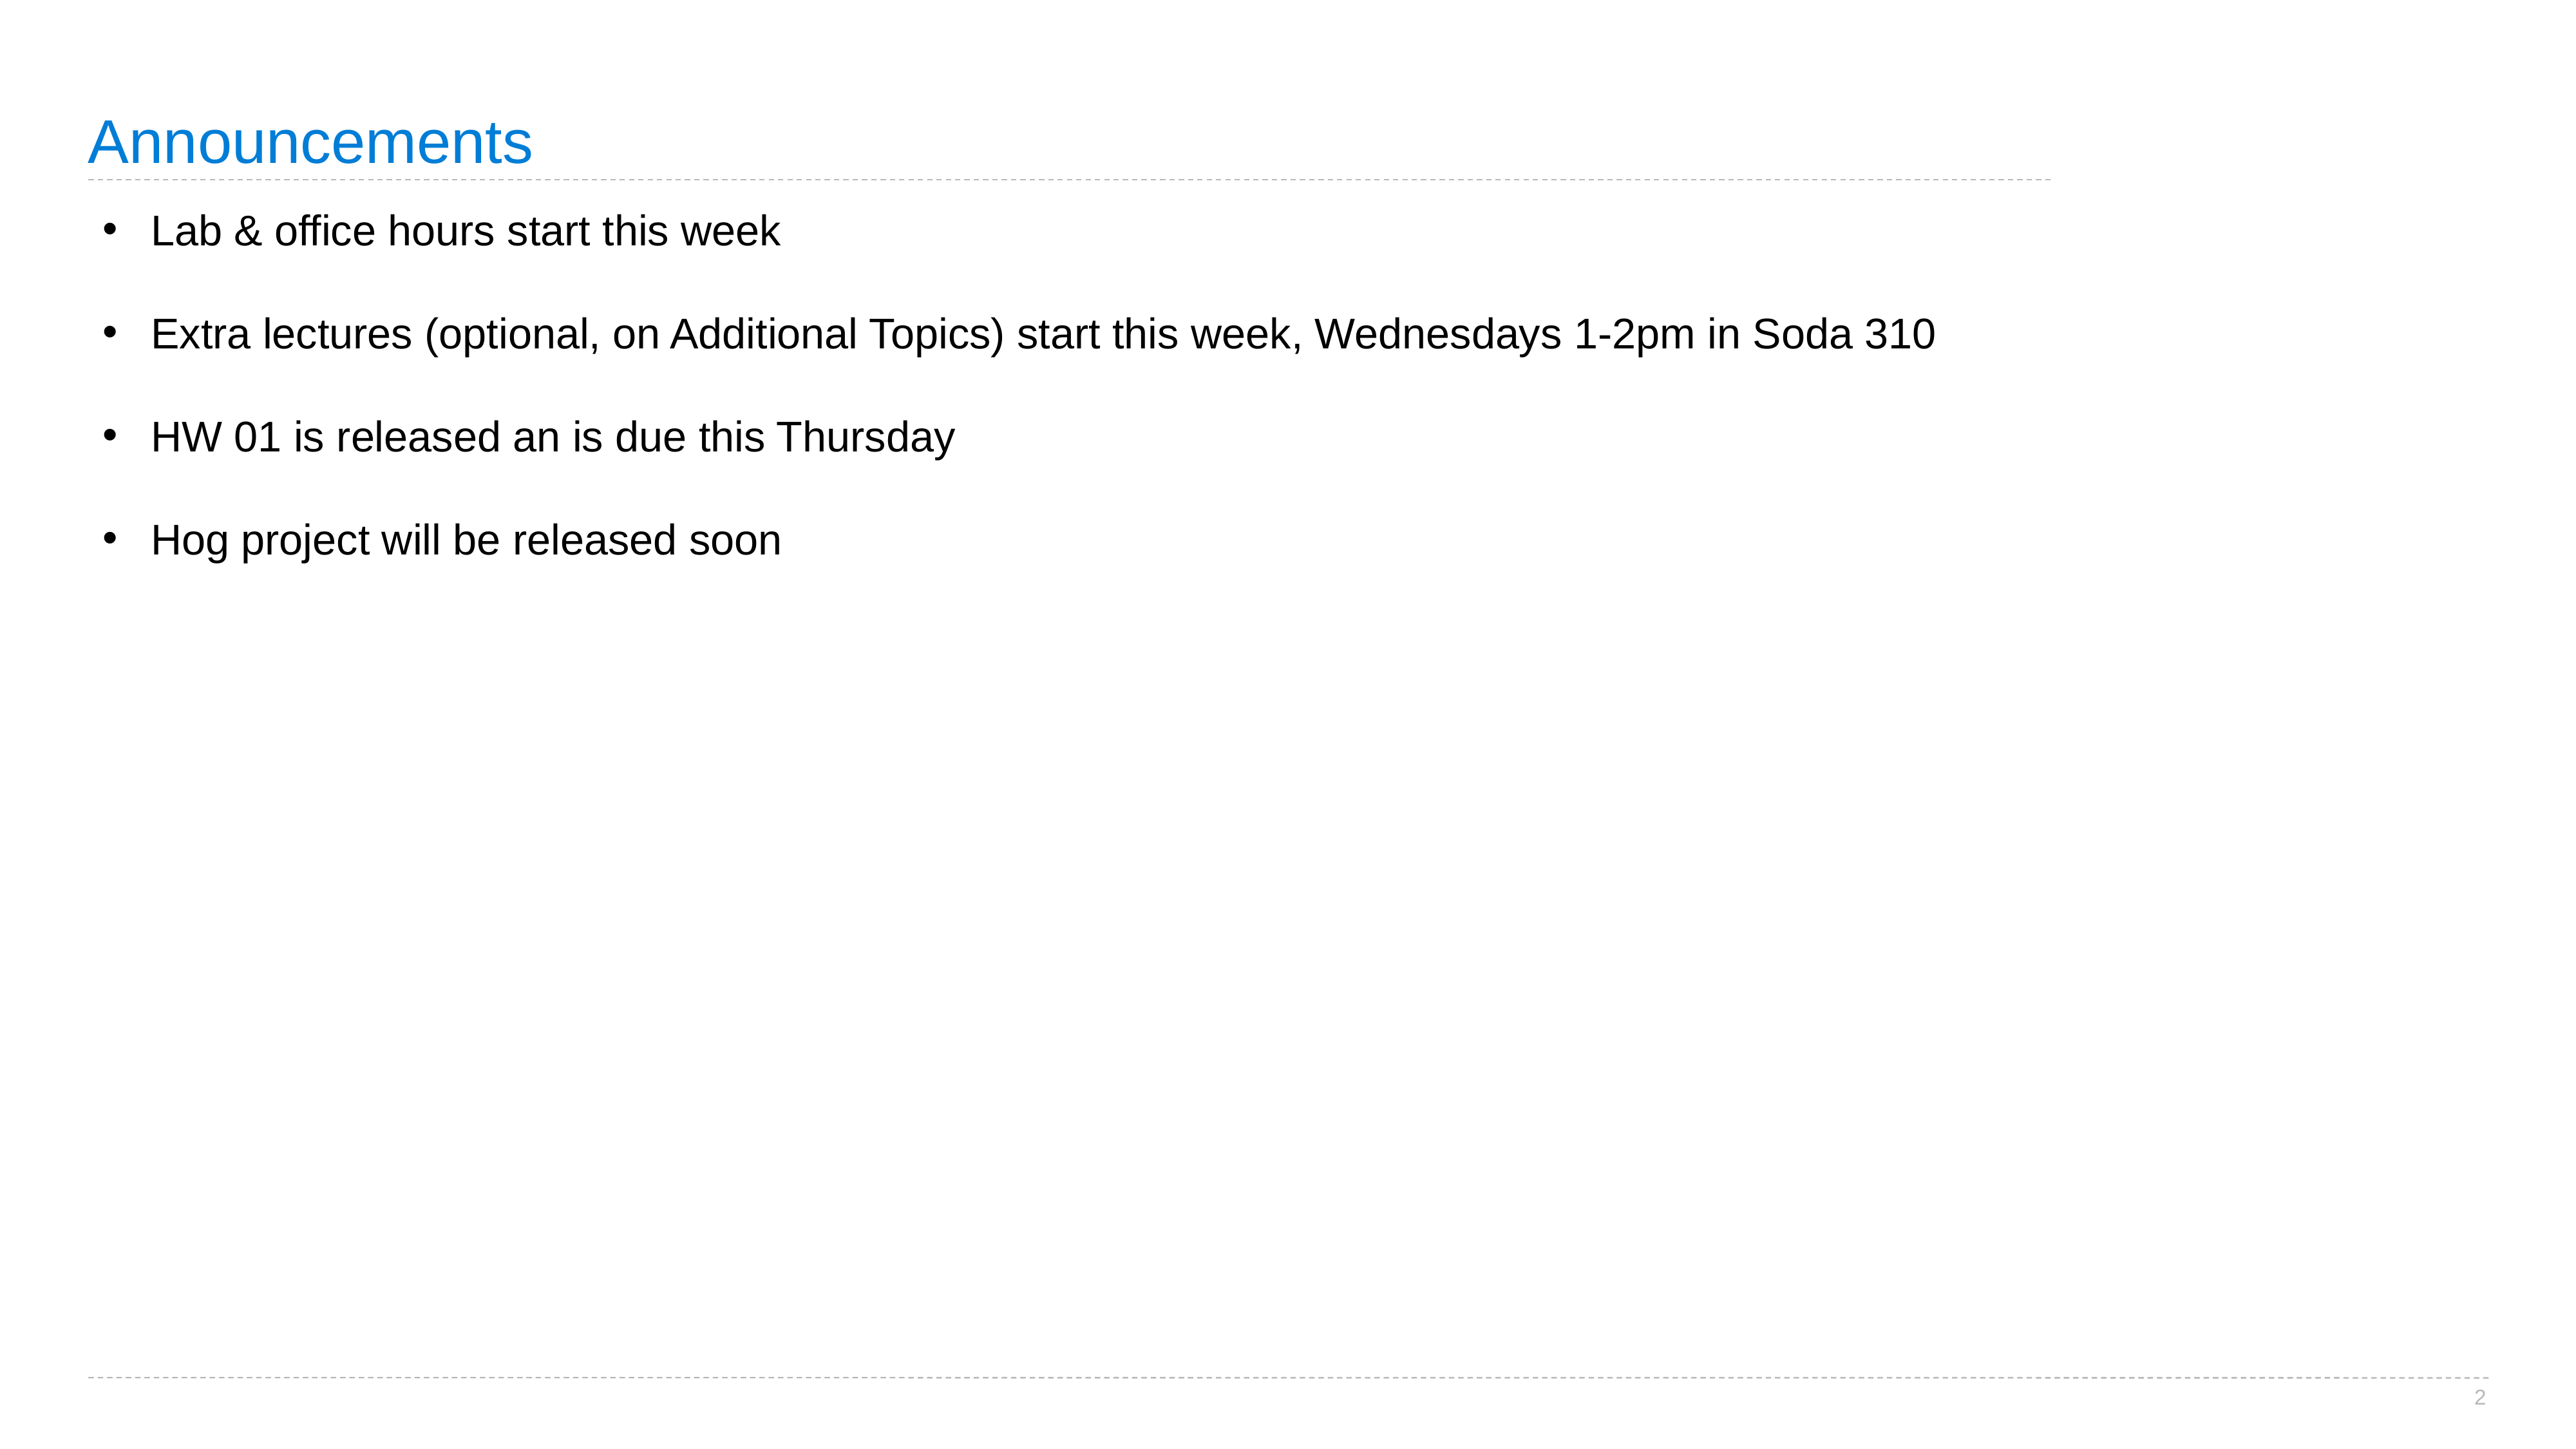

# Announcements

Lab & office hours start this week

Extra lectures (optional, on Additional Topics) start this week, Wednesdays 1-2pm in Soda 310

HW 01 is released an is due this Thursday

Hog project will be released soon

2